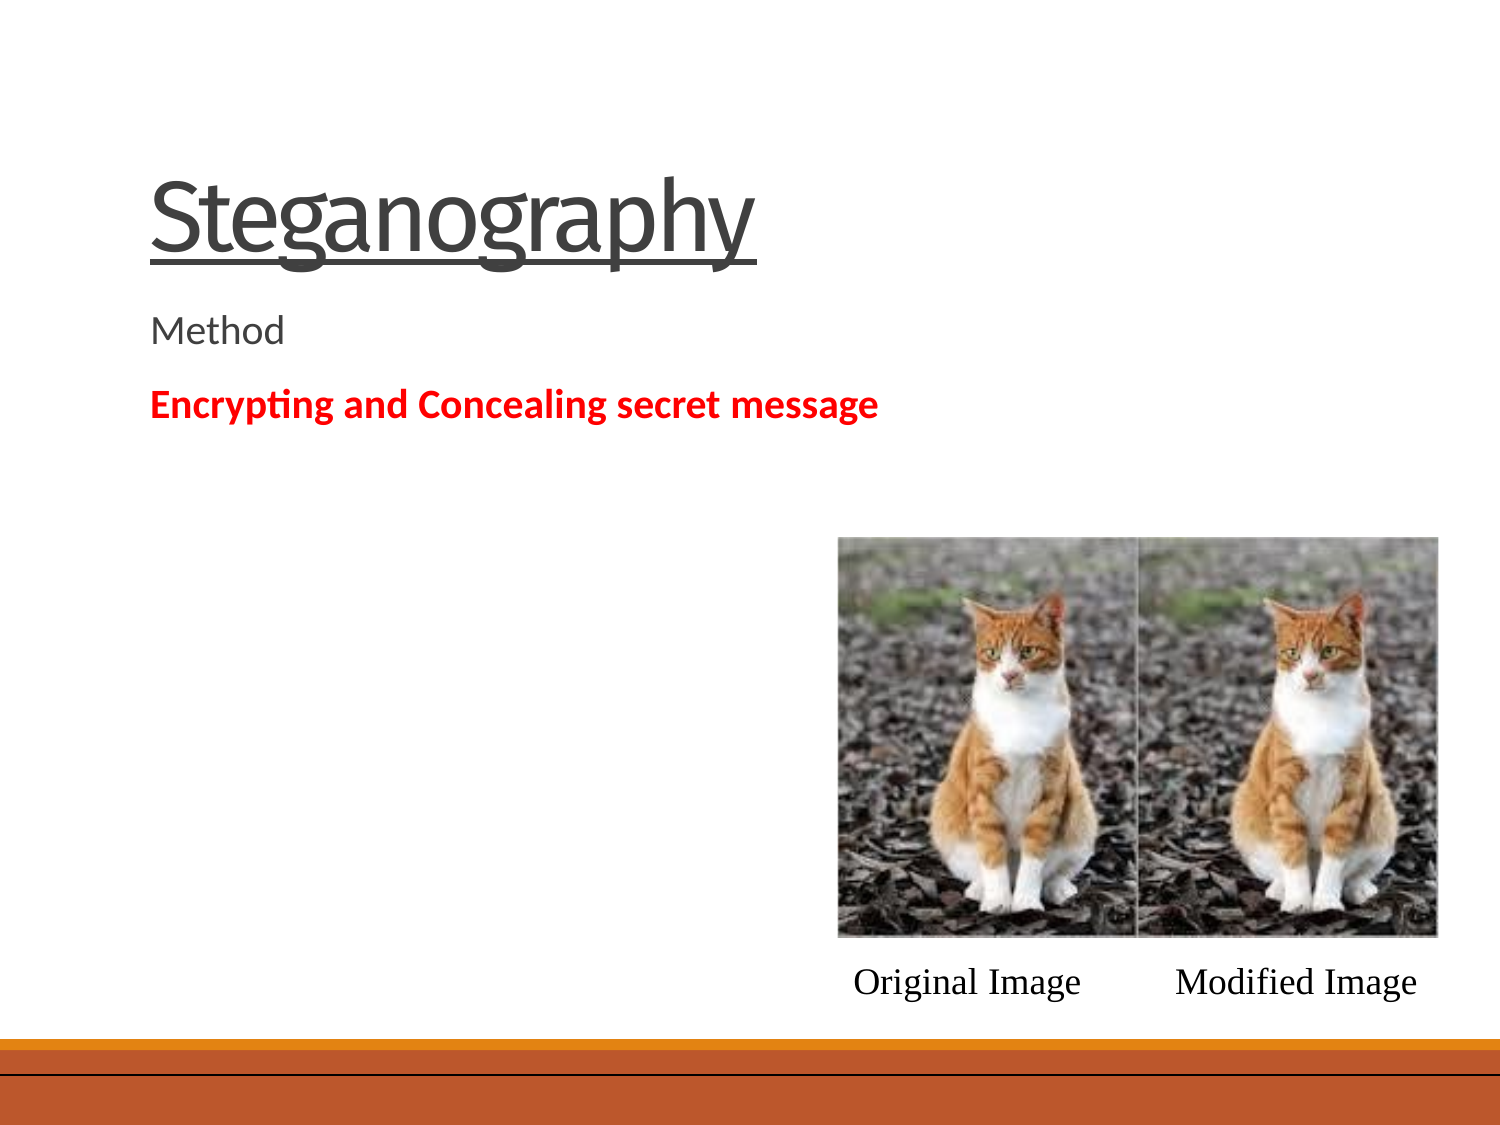

# Steganography
Method
Encrypting and Concealing secret message

Original Image
Modified Image